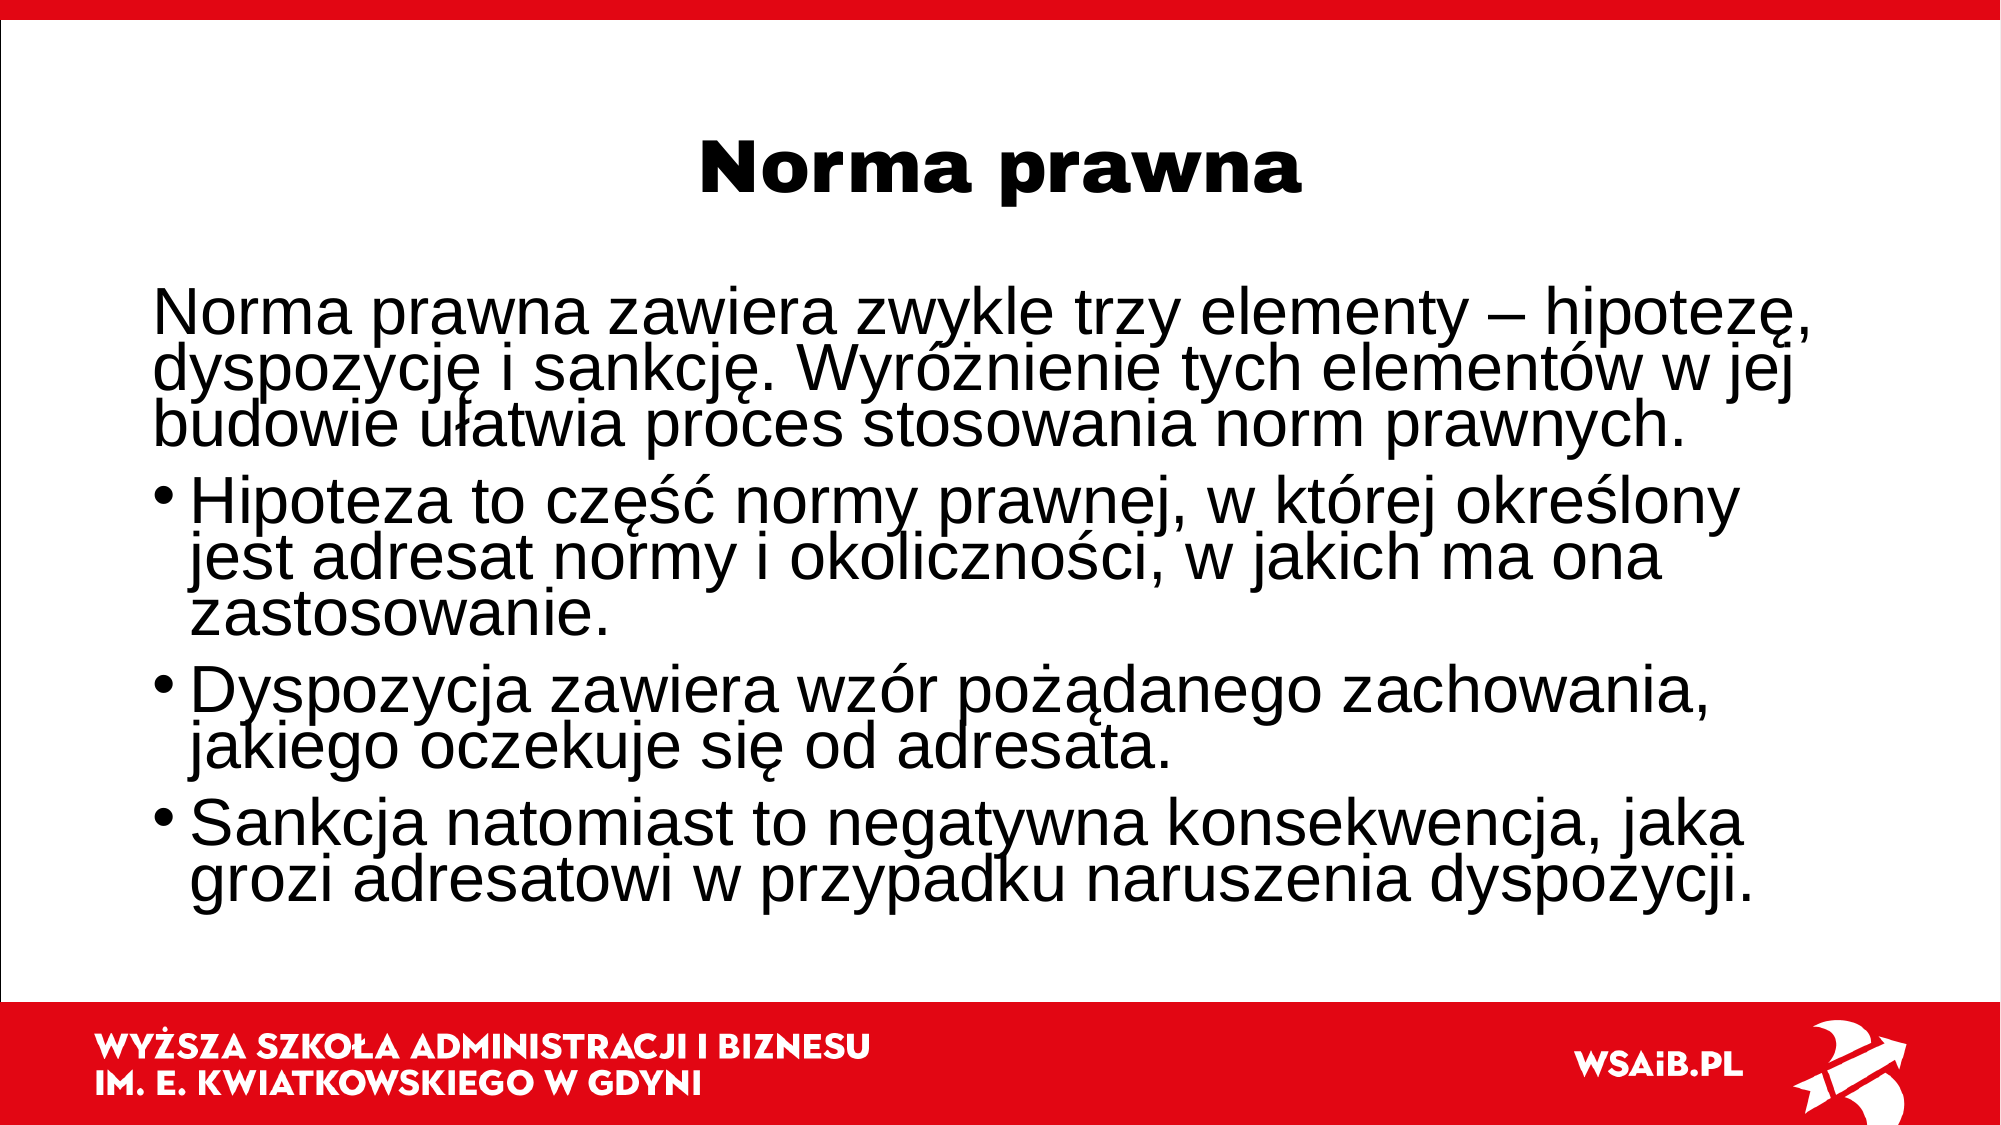

# Norma prawna
Norma prawna zawiera zwykle trzy elementy – hipotezę, dyspozycję i sankcję. Wyróżnienie tych elementów w jej budowie ułatwia proces stosowania norm prawnych.
Hipoteza to część normy prawnej, w której określony jest adresat normy i okoliczności, w jakich ma ona zastosowanie.
Dyspozycja zawiera wzór pożądanego zachowania, jakiego oczekuje się od adresata.
Sankcja natomiast to negatywna konsekwencja, jaka grozi adresatowi w przypadku naruszenia dyspozycji.